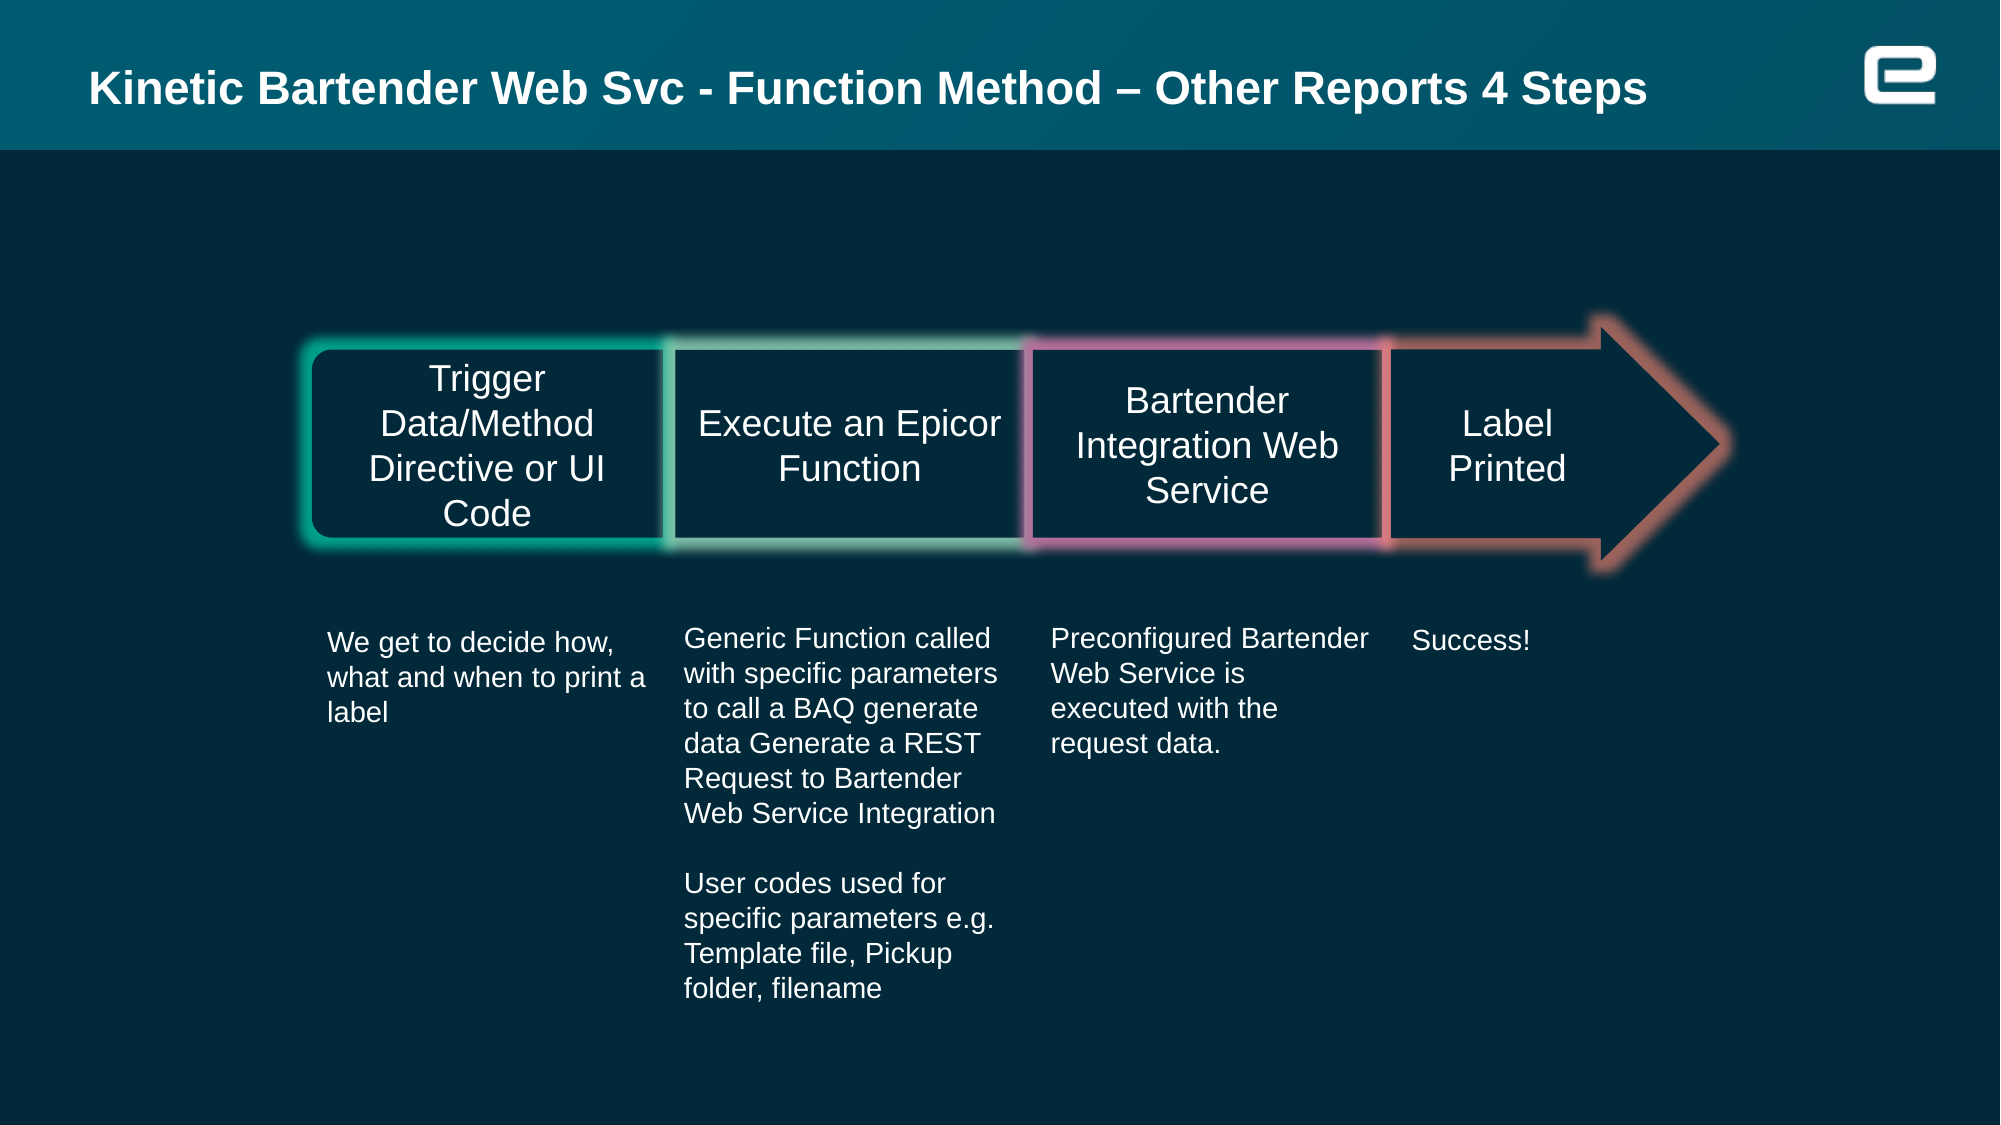

# Kinetic Bartender Web Svc - Function Method – Other Reports 4 Steps
Label Printed
Trigger Data/Method Directive or UI Code
Execute an Epicor Function
Bartender Integration Web Service
Generic Function called with specific parameters to call a BAQ generate data Generate a REST Request to Bartender Web Service Integration

User codes used for specific parameters e.g. Template file, Pickup folder, filename

Preconfigured Bartender Web Service is executed with the request data.
Success!
We get to decide how, what and when to print a label